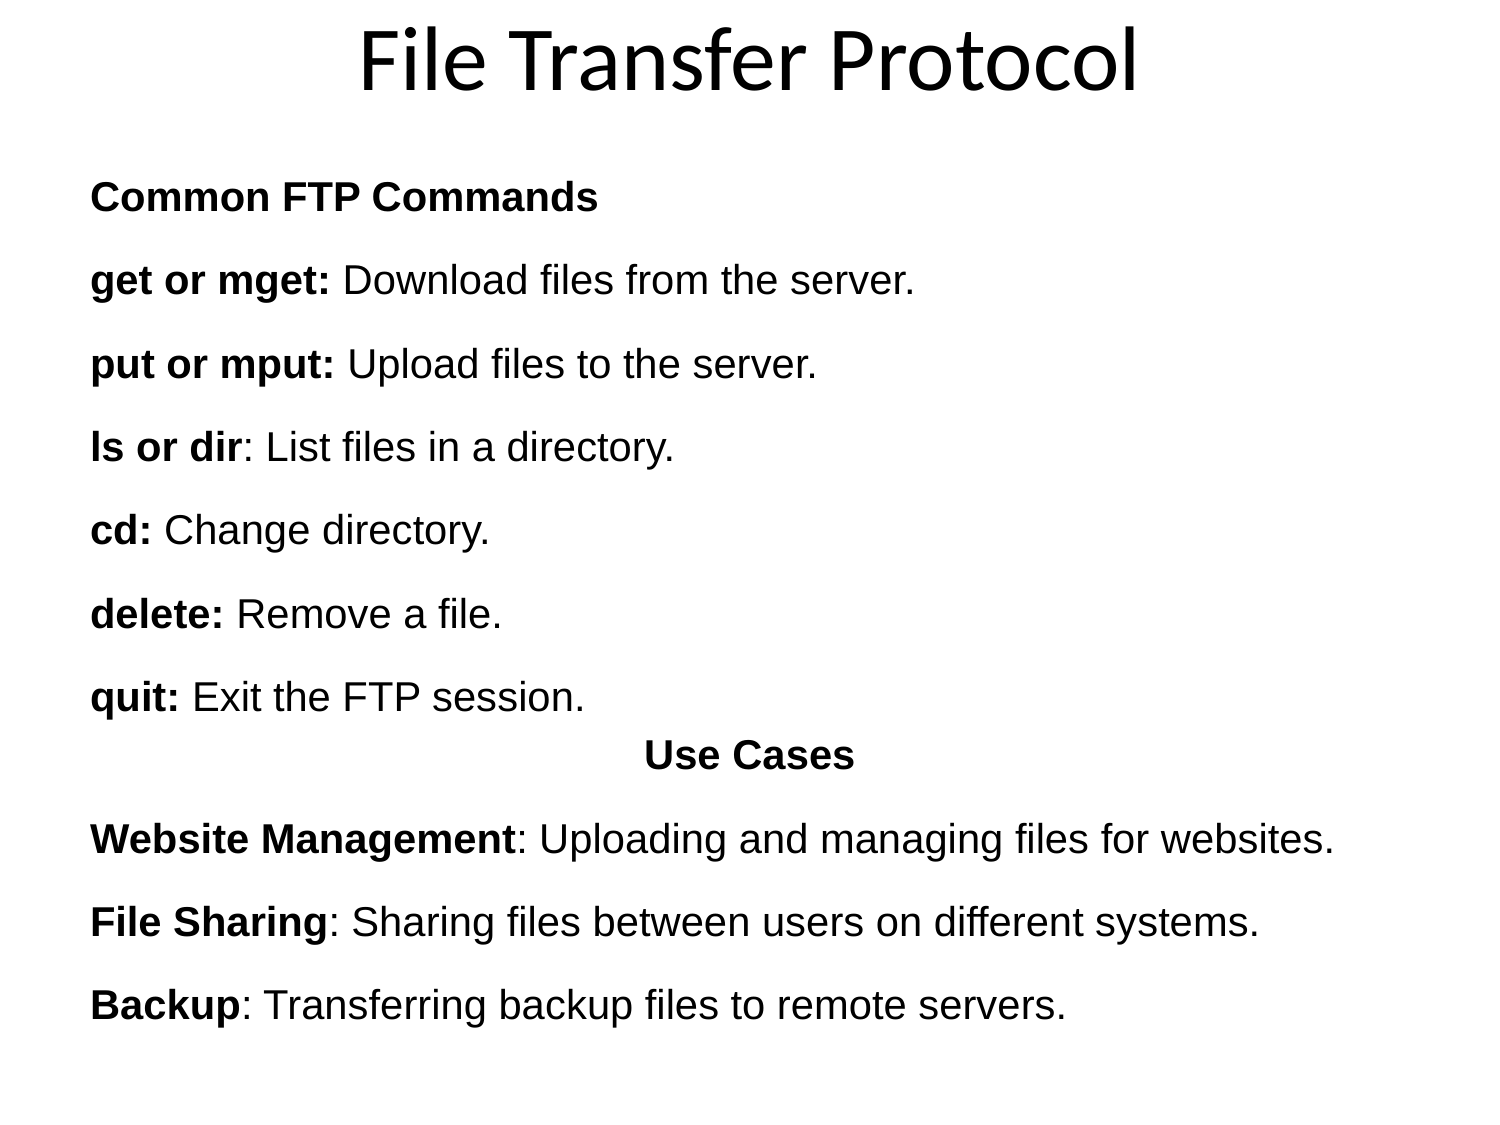

# File Transfer Protocol
Common FTP Commands
get or mget: Download files from the server.
put or mput: Upload files to the server.
ls or dir: List files in a directory.
cd: Change directory.
delete: Remove a file.
quit: Exit the FTP session.
Use Cases
Website Management: Uploading and managing files for websites.
File Sharing: Sharing files between users on different systems.
Backup: Transferring backup files to remote servers.